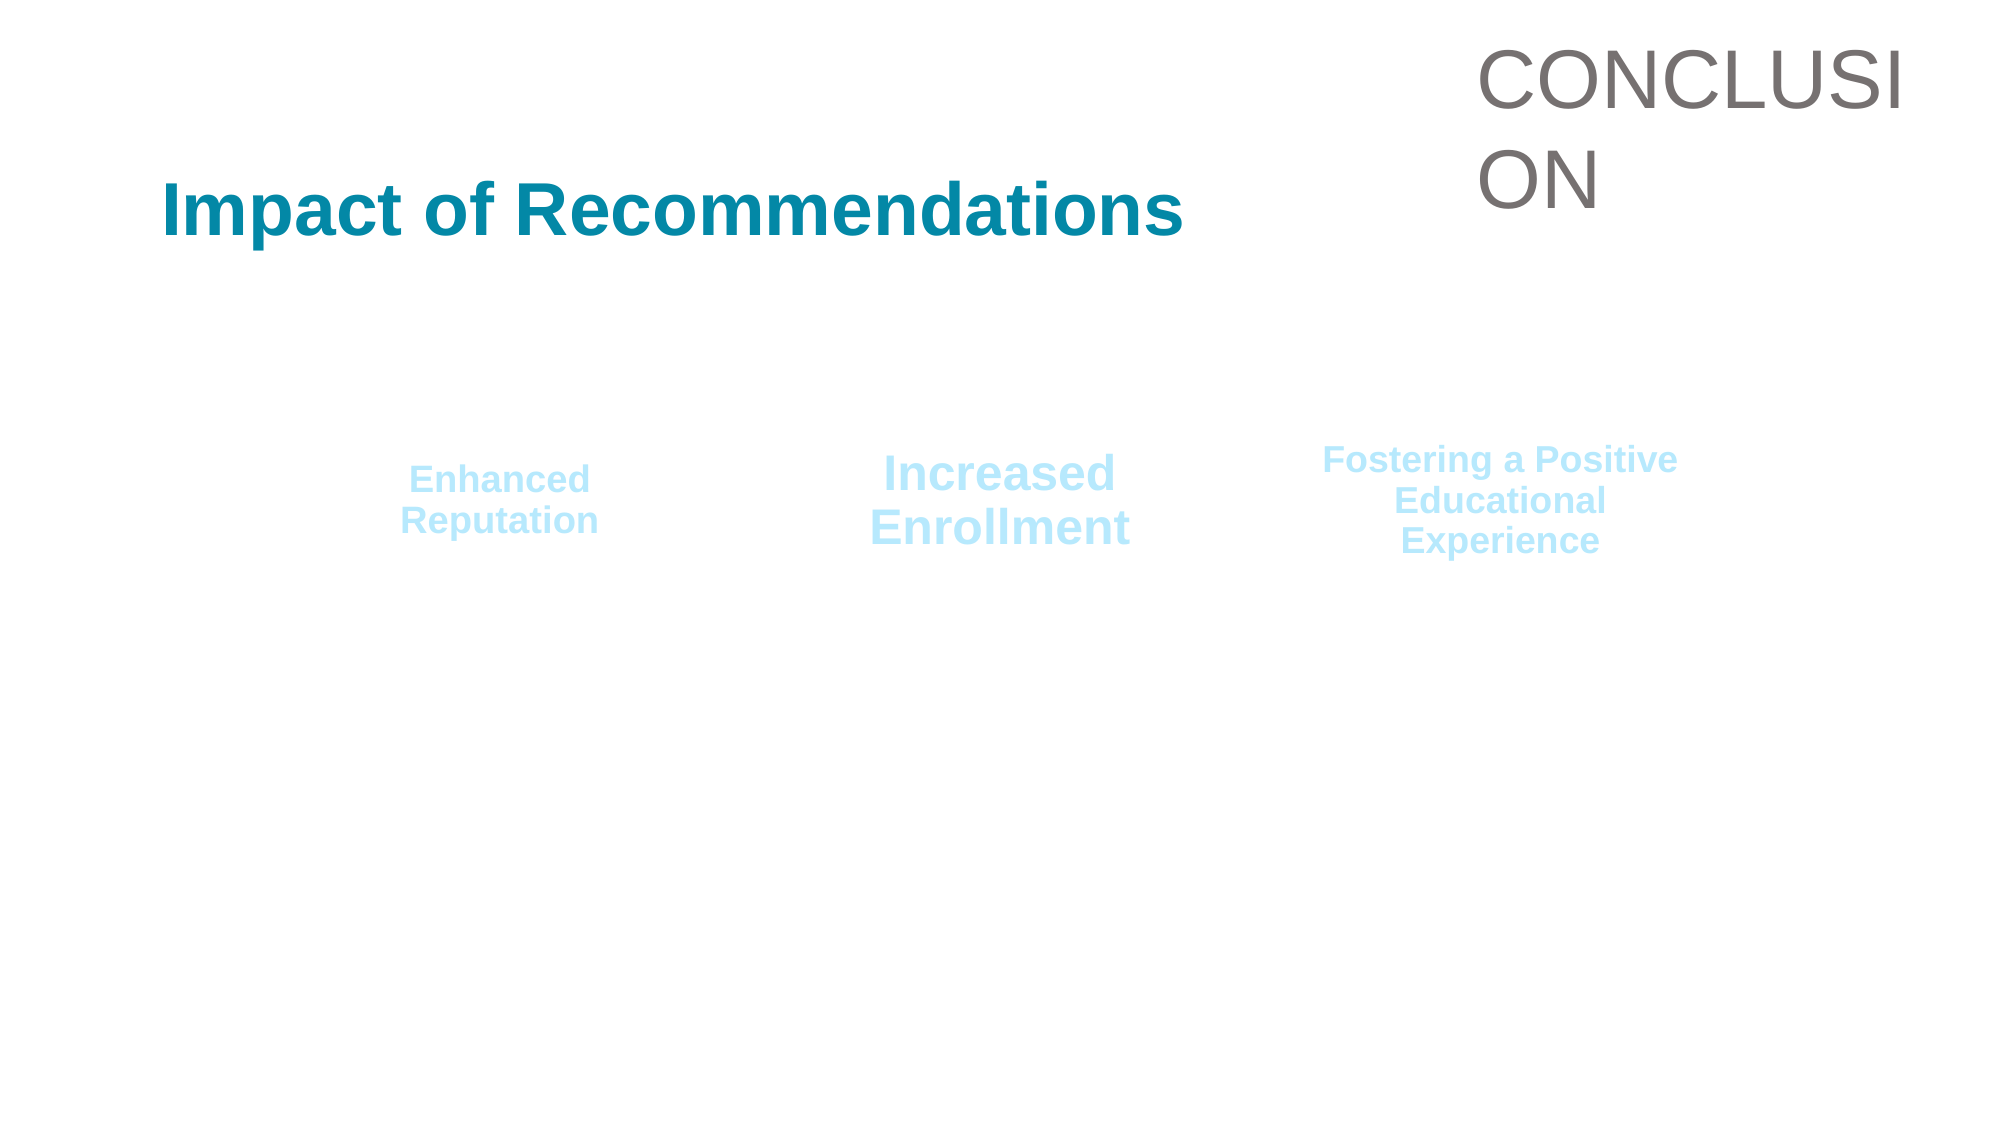

CONCLUSION
Impact of Recommendations

Enhanced Reputation
Increased Enrollment
Fostering a Positive Educational Experience
A supportive and resource-rich environment will ensure students excel academically and develop holistically, contributing to the university’s long-term success.

Implementing these improvements will increase student satisfaction, leading to more positive word-of-mouth and stronger program recommendations.

A positive learning environment will attract more students, boosting enrollments and reinforcing KDU’s competitive position.

Pitch deck title
32